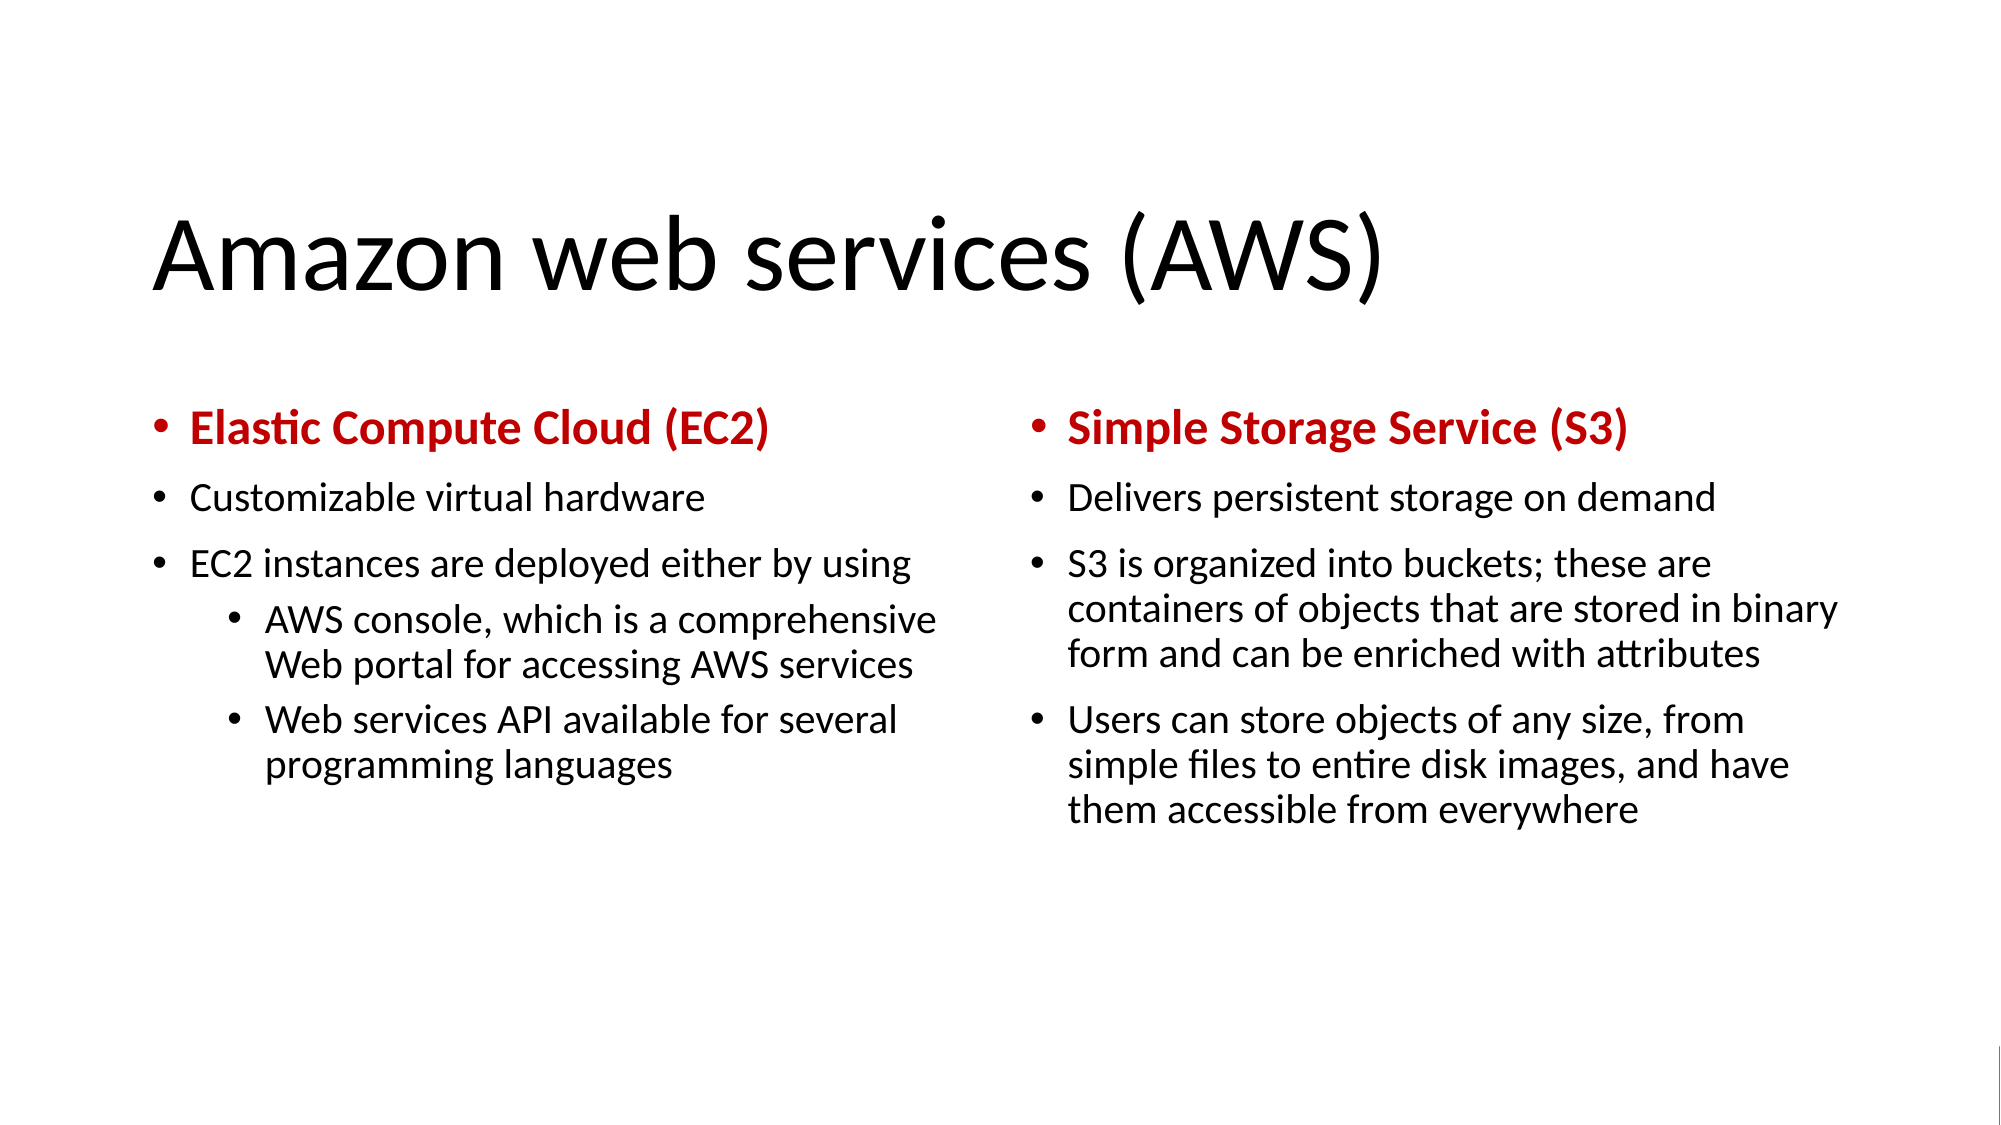

# Amazon web services (AWS)

Elastic Compute Cloud (EC2)
Customizable virtual hardware
EC2 instances are deployed either by using
AWS console, which is a comprehensive Web portal for accessing AWS services
Web services API available for several programming languages
Simple Storage Service (S3)
Delivers persistent storage on demand
S3 is organized into buckets; these are containers of objects that are stored in binary form and can be enriched with attributes
Users can store objects of any size, from simple files to entire disk images, and have them accessible from everywhere